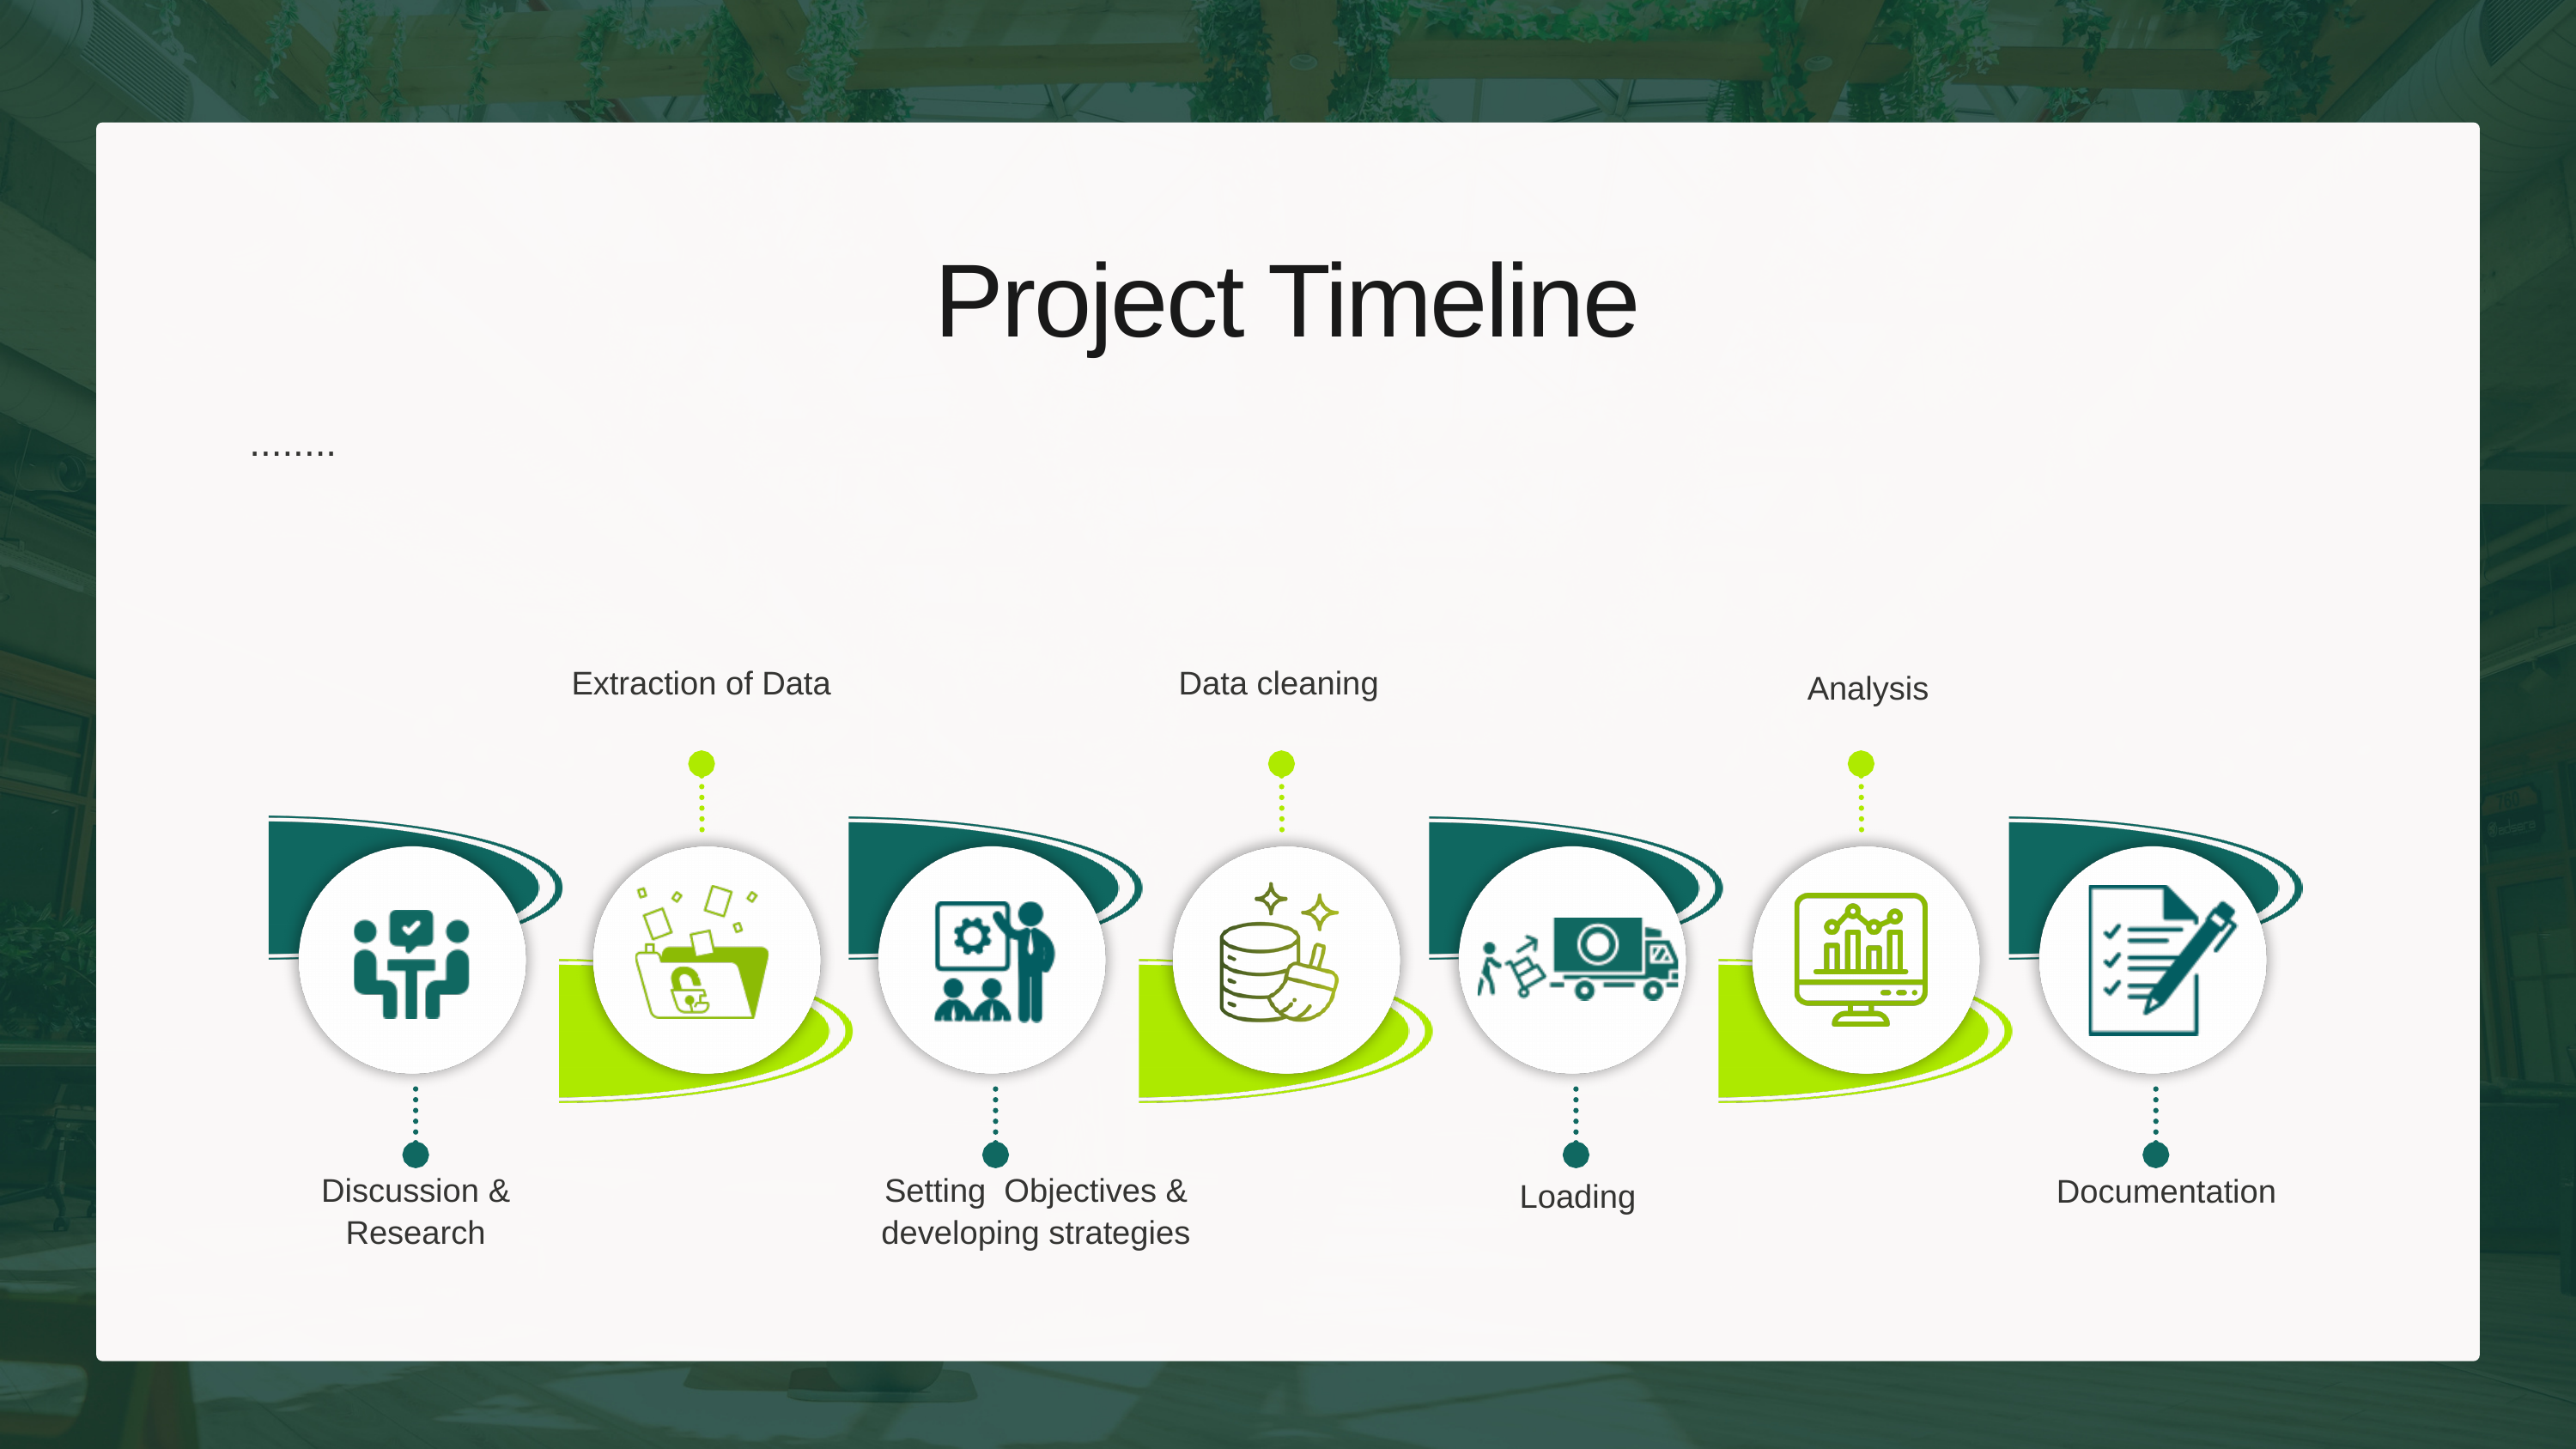

Project Timeline
........
Extraction of Data
Data cleaning
 Analysis

Discussion & Research
Setting  Objectives & developing strategies
 Documentation
Loading